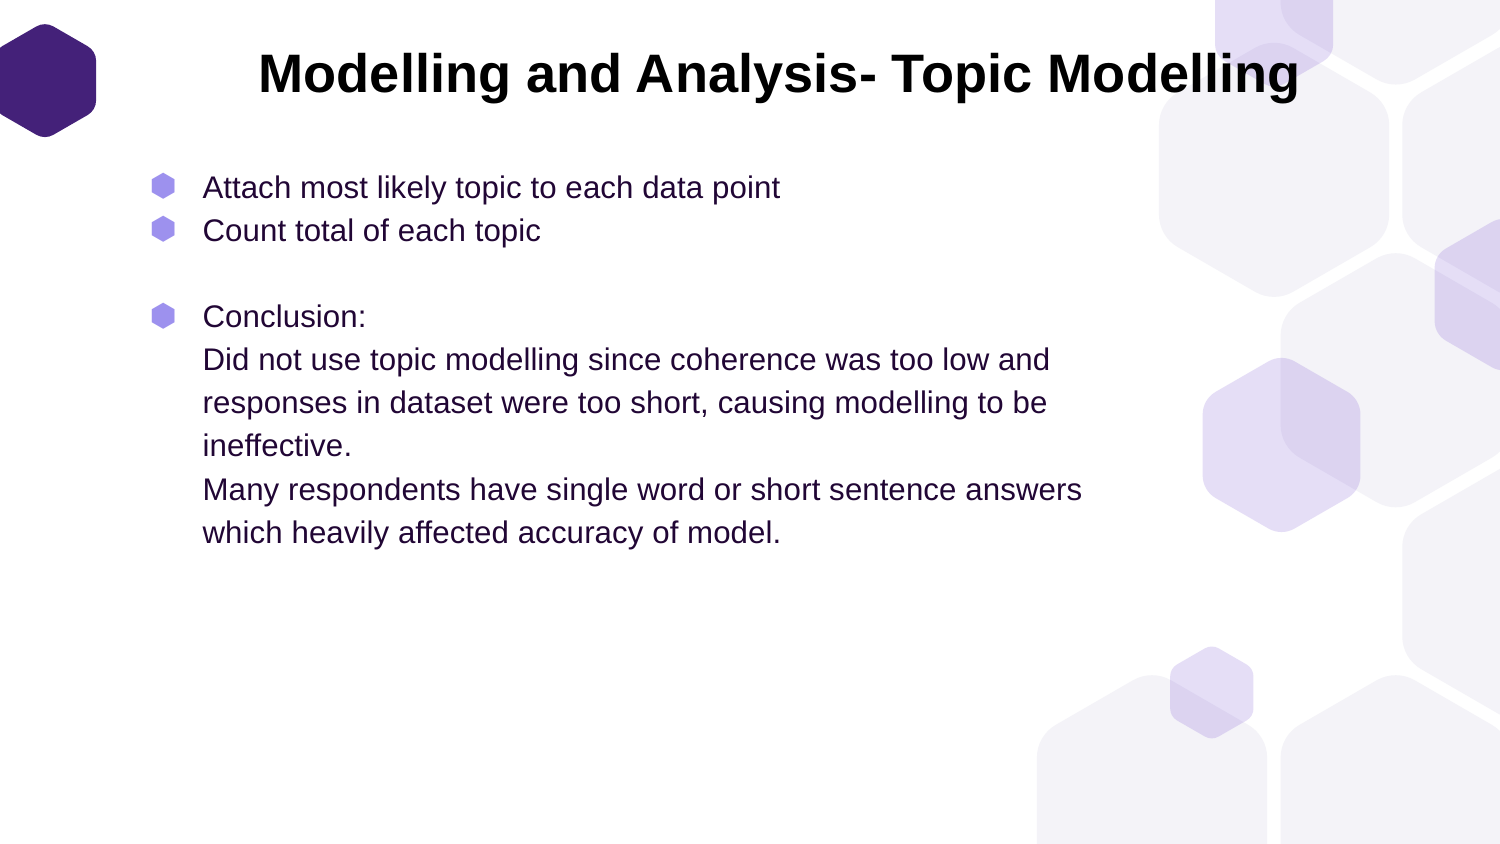

Modelling and Analysis- Topic Modelling

Attach most likely topic to each data point
Count total of each topic

Conclusion:
Did not use topic modelling since coherence was too low and responses in dataset were too short, causing modelling to be ineffective.
Many respondents have single word or short sentence answers which heavily affected accuracy of model.